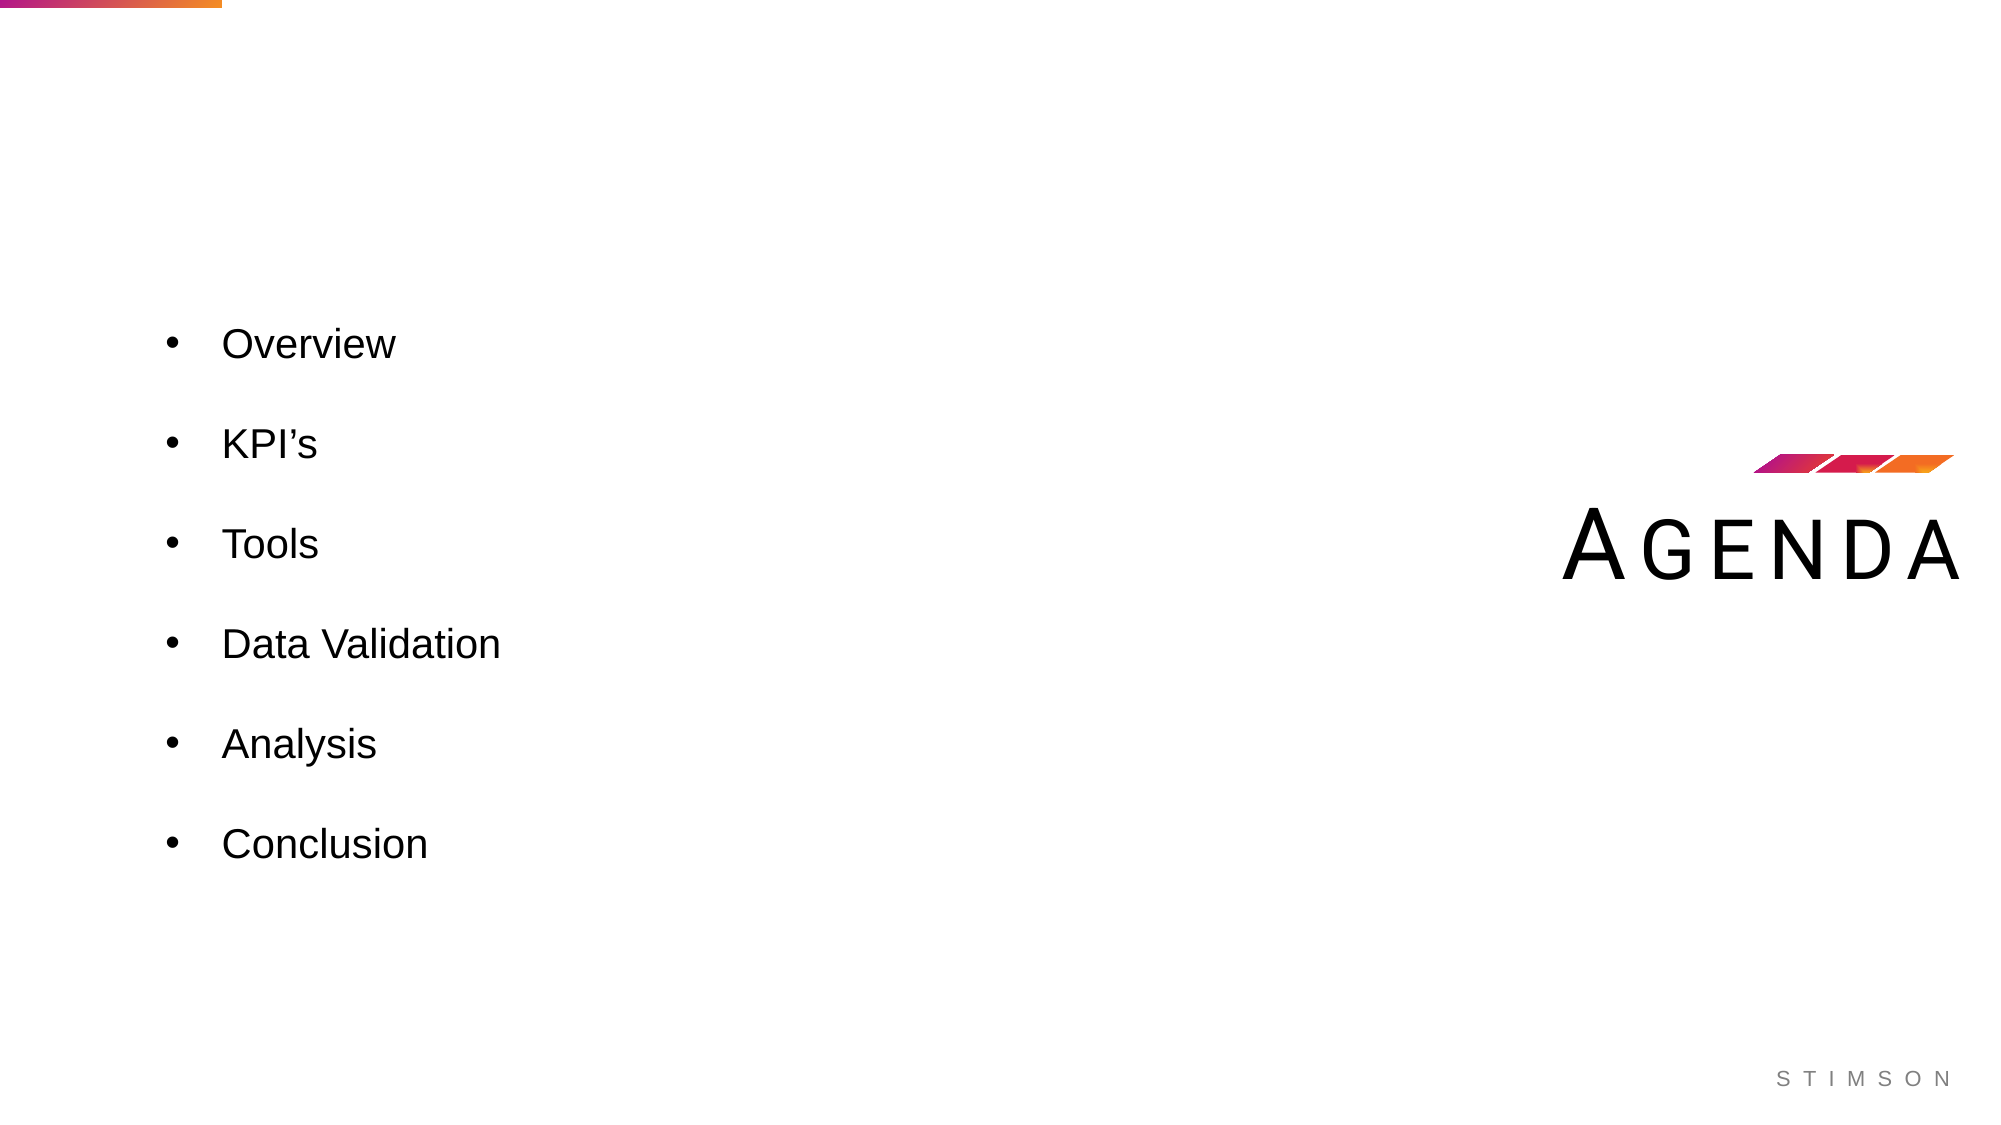

Overview
KPI’s
Tools
Data Validation
Analysis
Conclusion

AGENDA
STIMSON